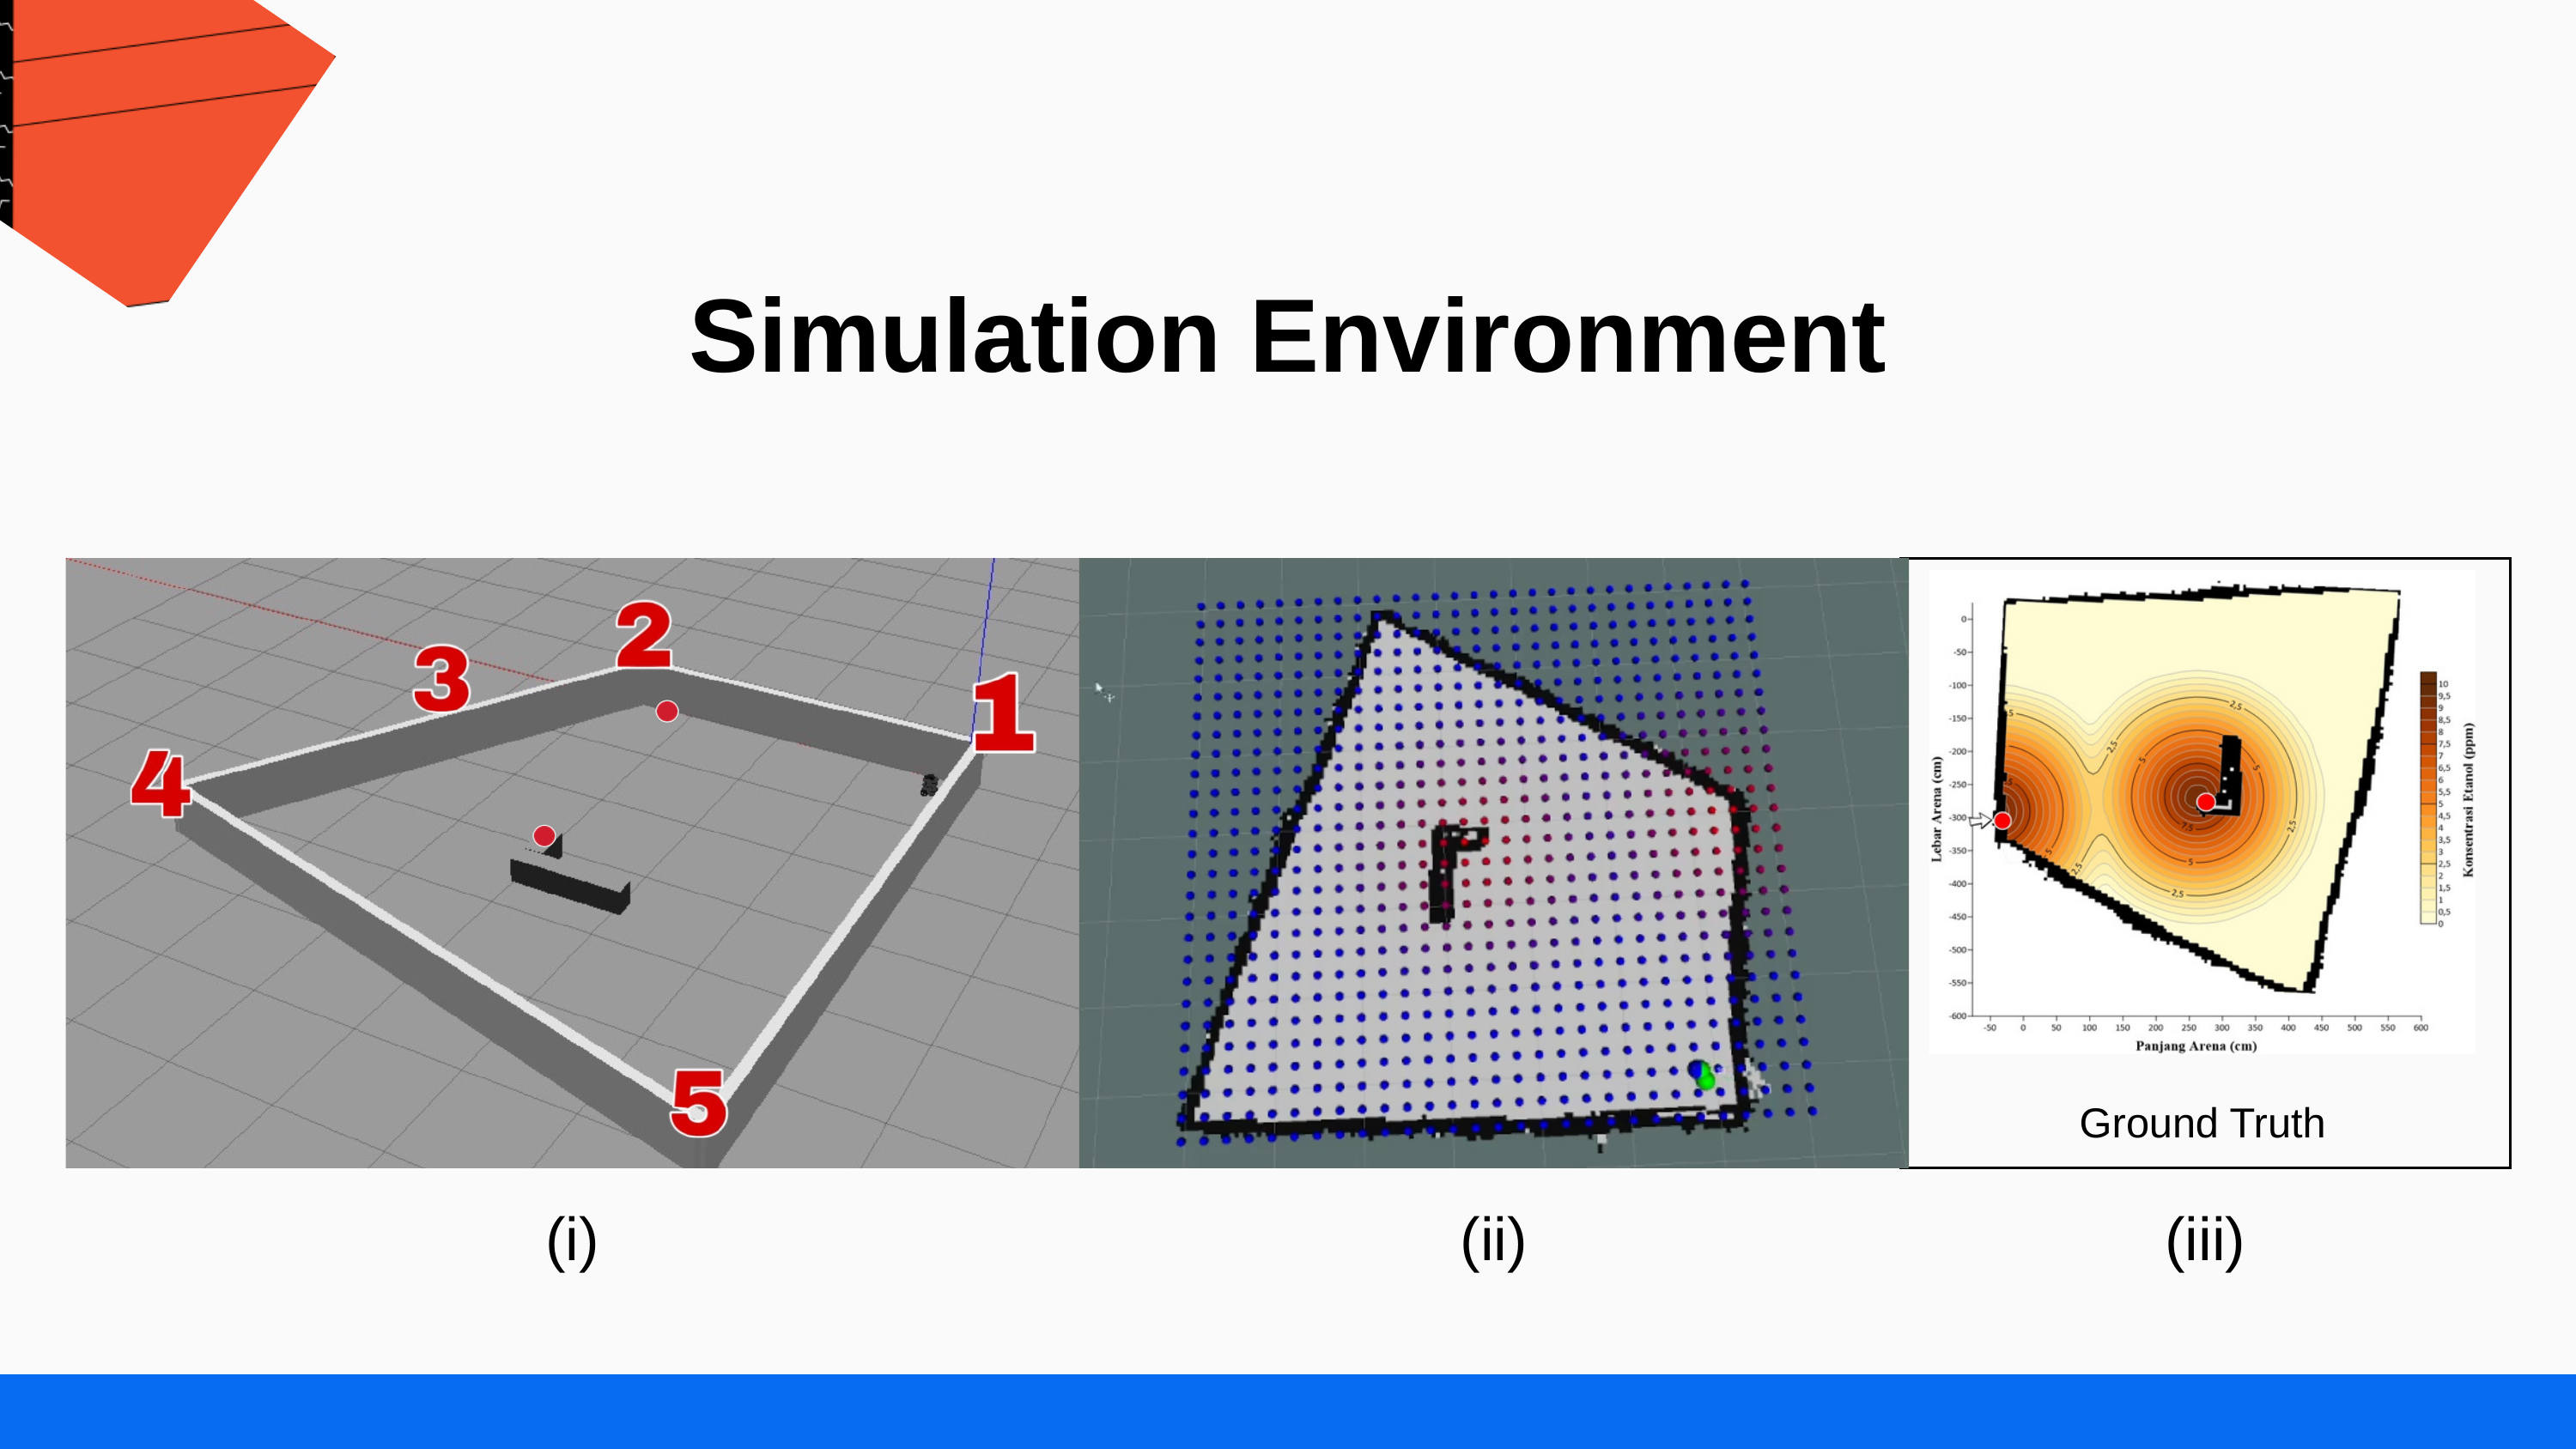

Simulation Environment

Ground Truth
(i)
(ii)
(iii)